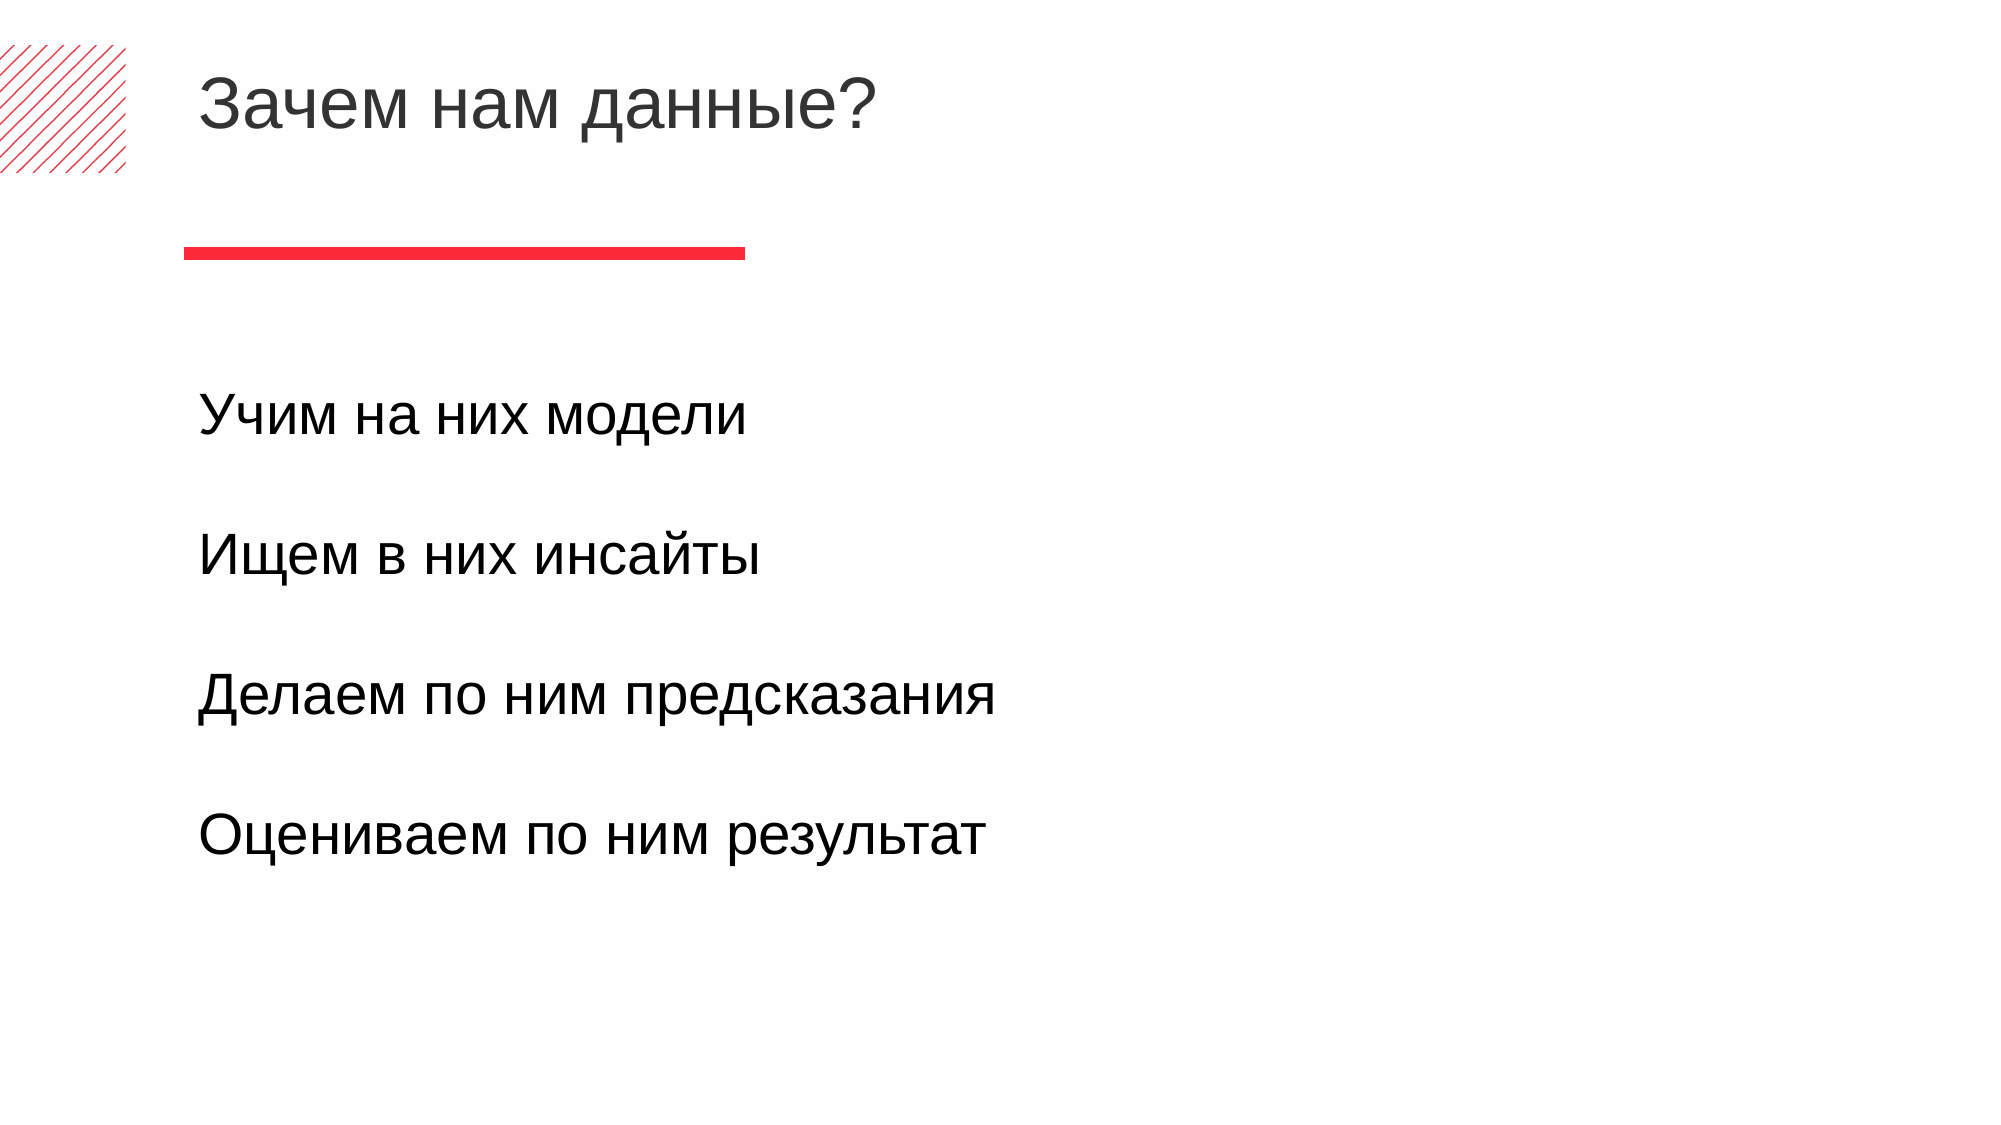

Зачем нам данные?
Учим на них модели

Ищем в них инсайты

Делаем по ним предсказания

Оцениваем по ним результат